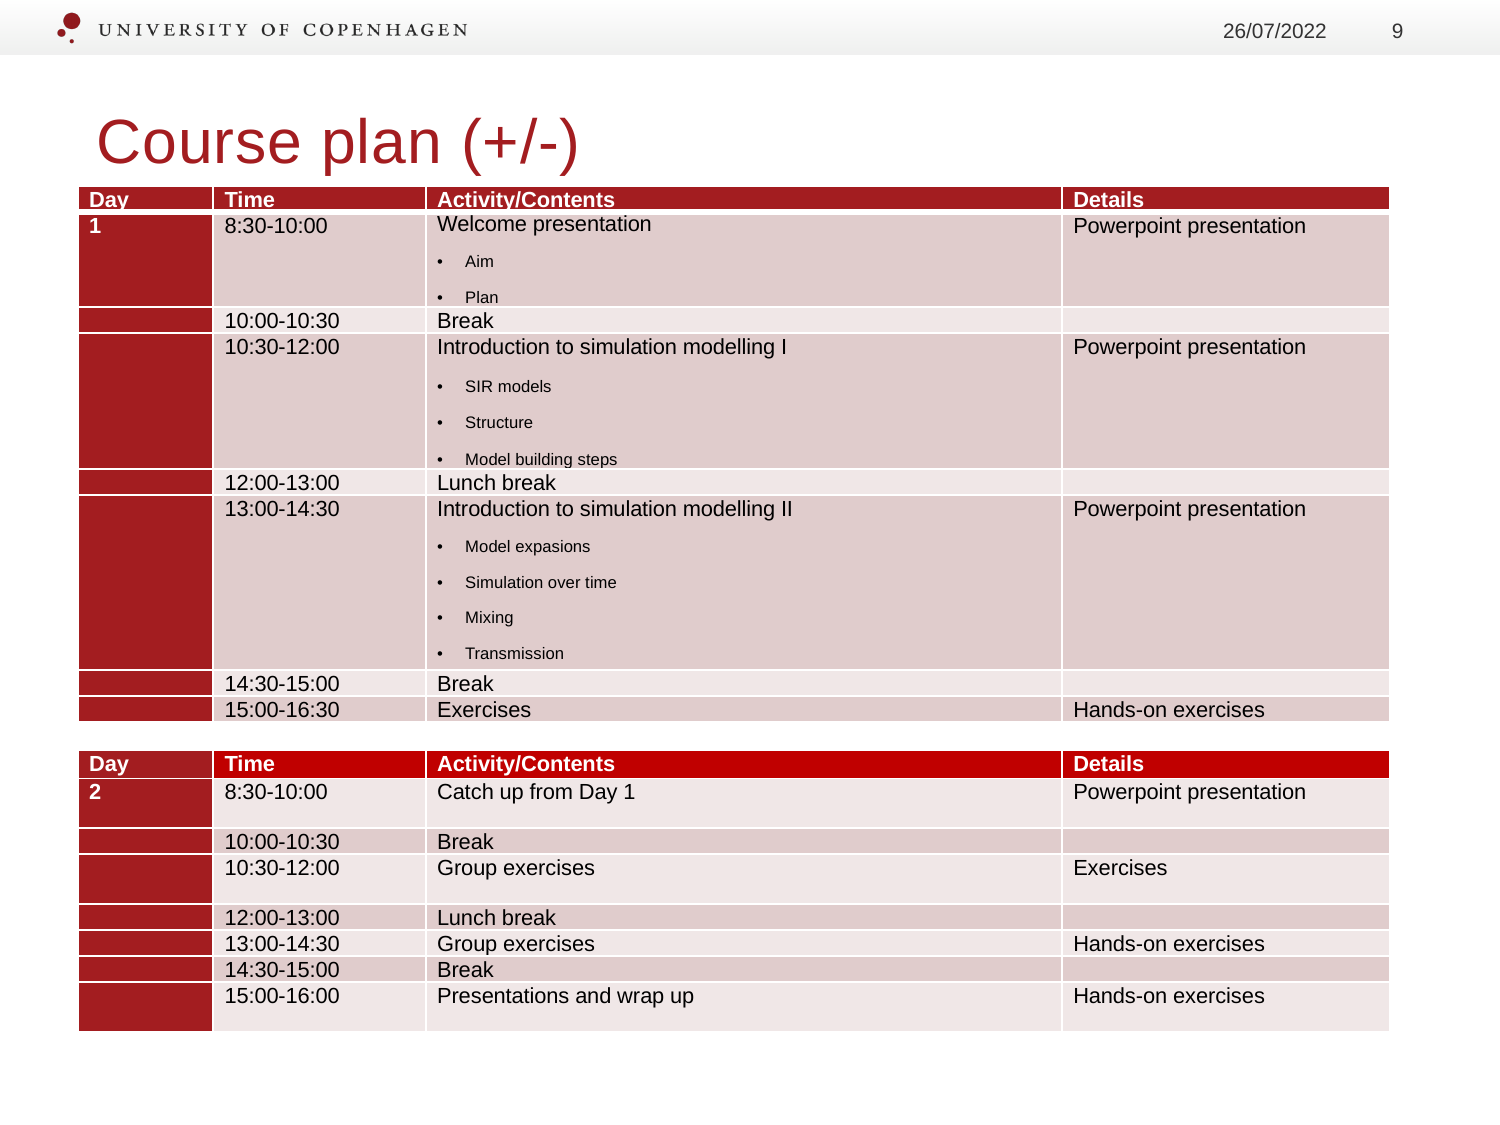

26/07/2022
9
# Course plan (+/-)
| Day | Time | Activity/Contents | Details |
| --- | --- | --- | --- |
| 1 | 8:30-10:00 | Welcome presentation Aim Plan | Powerpoint presentation |
|  | 10:00-10:30 | Break |  |
|  | 10:30-12:00 | Introduction to simulation modelling I SIR models Structure Model building steps | Powerpoint presentation |
|  | 12:00-13:00 | Lunch break |  |
|  | 13:00-14:30 | Introduction to simulation modelling II Model expasions Simulation over time Mixing Transmission | Powerpoint presentation |
|  | 14:30-15:00 | Break |  |
|  | 15:00-16:30 | Exercises | Hands-on exercises |
|  |  |  |  |
| Day | Time | Activity/Contents | Details |
| 2 | 8:30-10:00 | Catch up from Day 1 | Powerpoint presentation |
|  | 10:00-10:30 | Break |  |
|  | 10:30-12:00 | Group exercises | Exercises |
|  | 12:00-13:00 | Lunch break |  |
|  | 13:00-14:30 | Group exercises | Hands-on exercises |
|  | 14:30-15:00 | Break |  |
|  | 15:00-16:00 | Presentations and wrap up | Hands-on exercises |